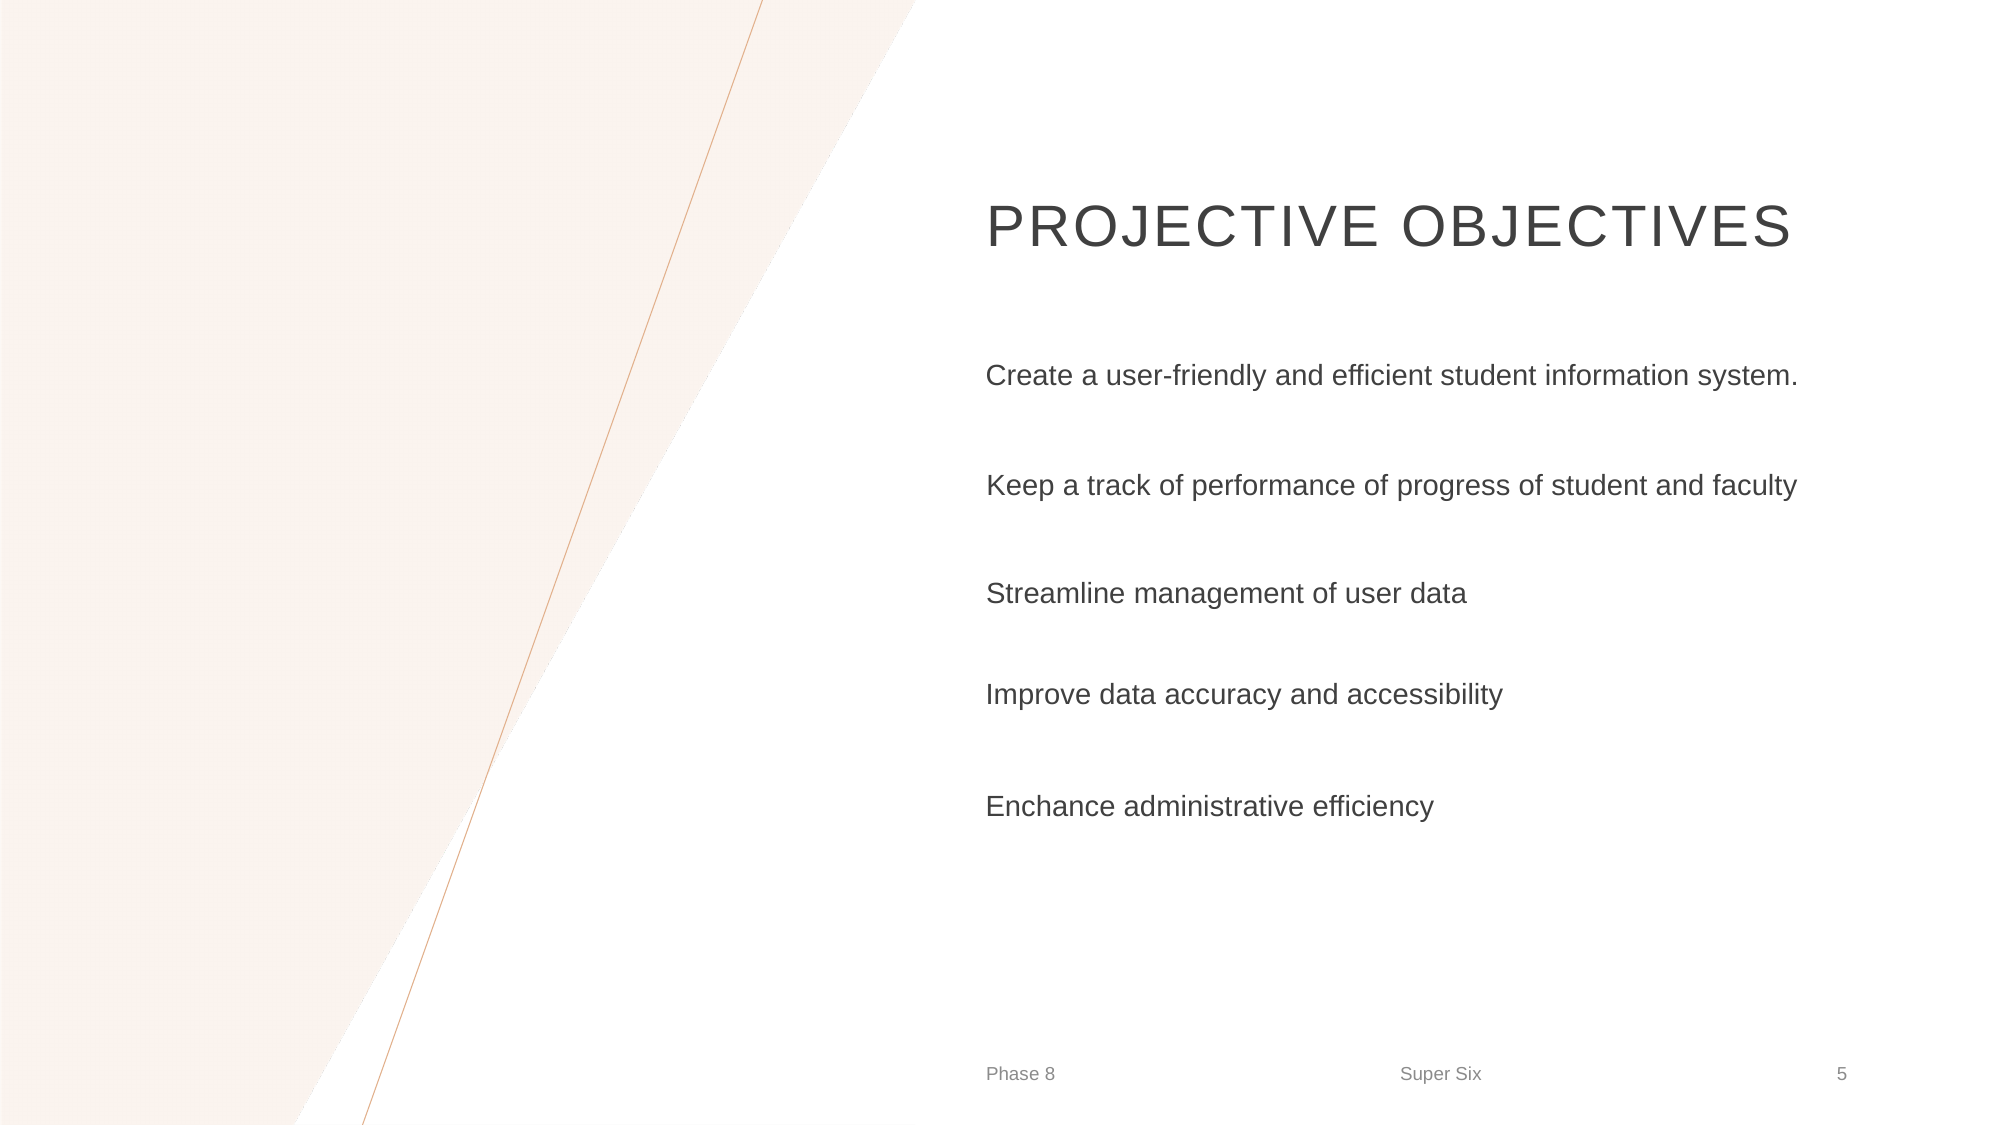

# Projective objectives
Create a user-friendly and efficient student information system.

Keep a track of performance of progress of student and faculty
Streamline management of user data

Improve data accuracy and accessibility

Enchance administrative efficiency

Phase 8
Super Six
5